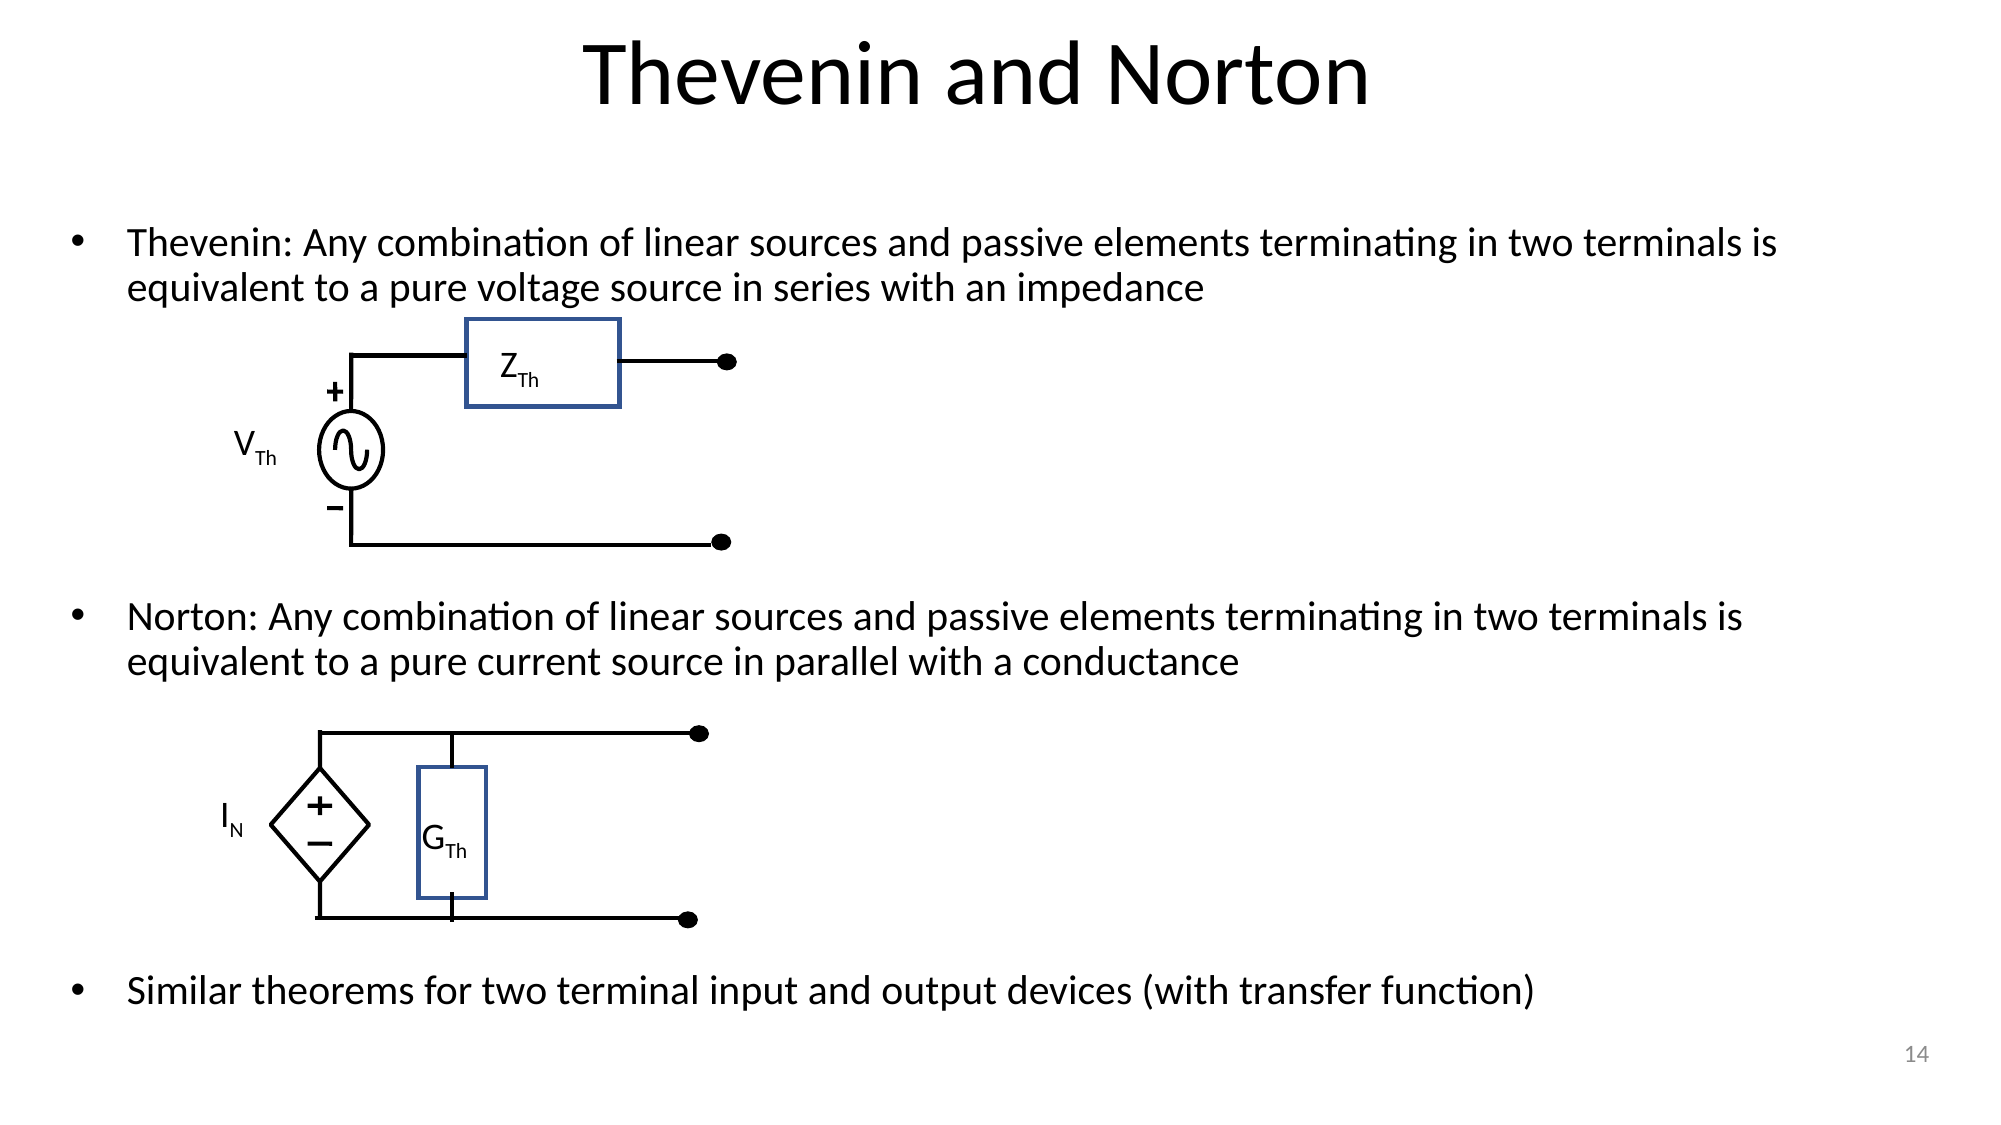

# Thevenin and Norton
Thevenin: Any combination of linear sources and passive elements terminating in two terminals is equivalent to a pure voltage source in series with an impedance

Norton: Any combination of linear sources and passive elements terminating in two terminals is equivalent to a pure current source in parallel with a conductance

Similar theorems for two terminal input and output devices (with transfer function)

ZTh

VTh

IN
GTh

14